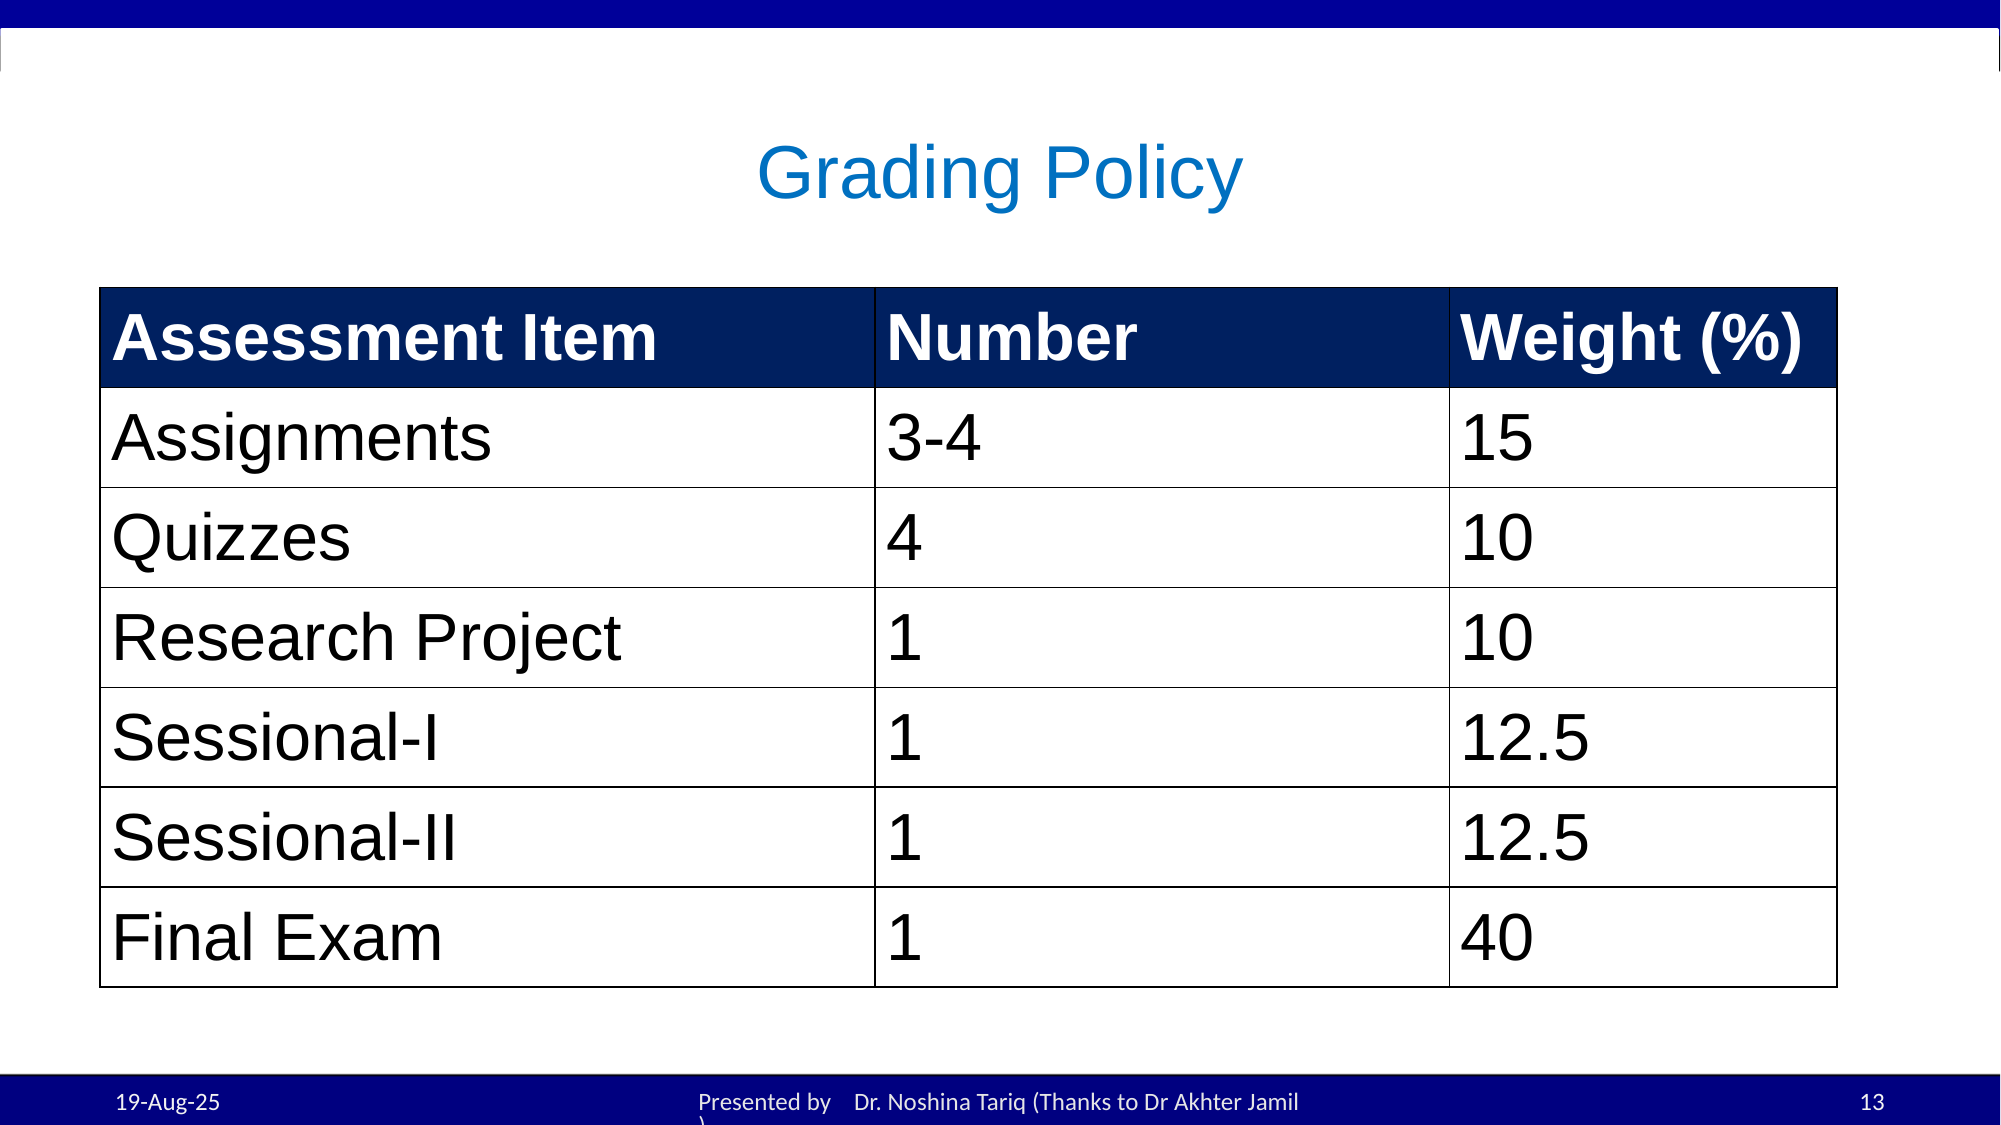

# Grading Policy
| Assessment Item | Number | Weight (%) |
| --- | --- | --- |
| Assignments | 3-4 | 15 |
| Quizzes | 4 | 10 |
| Research Project | 1 | 10 |
| Sessional-I | 1 | 12.5 |
| Sessional-II | 1 | 12.5 |
| Final Exam | 1 | 40 |
19-Aug-25
Presented by    Dr. Noshina Tariq (Thanks to Dr Akhter Jamil)
13